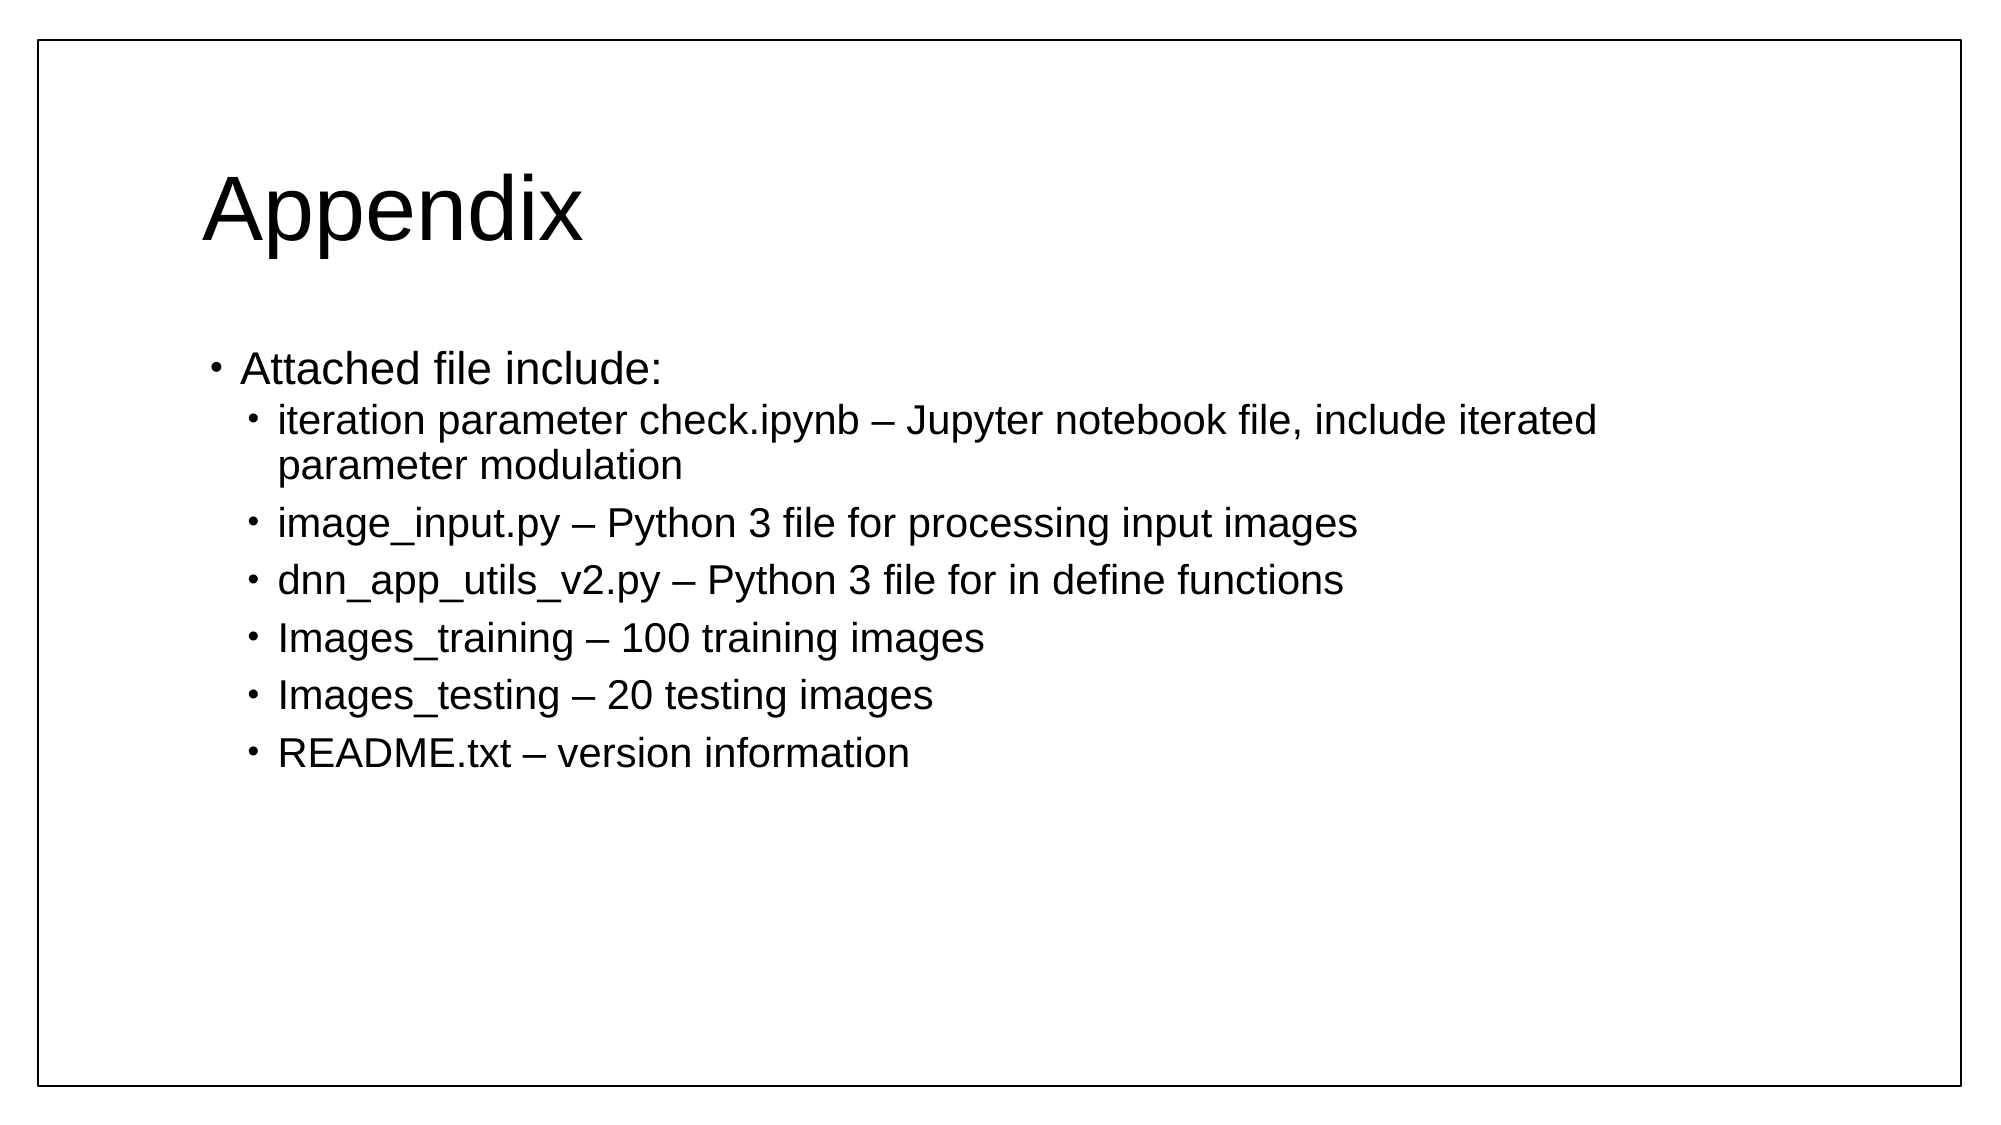

# Appendix
Attached file include:
iteration parameter check.ipynb – Jupyter notebook file, include iterated parameter modulation
image_input.py – Python 3 file for processing input images
dnn_app_utils_v2.py – Python 3 file for in define functions
Images_training – 100 training images
Images_testing – 20 testing images
README.txt – version information